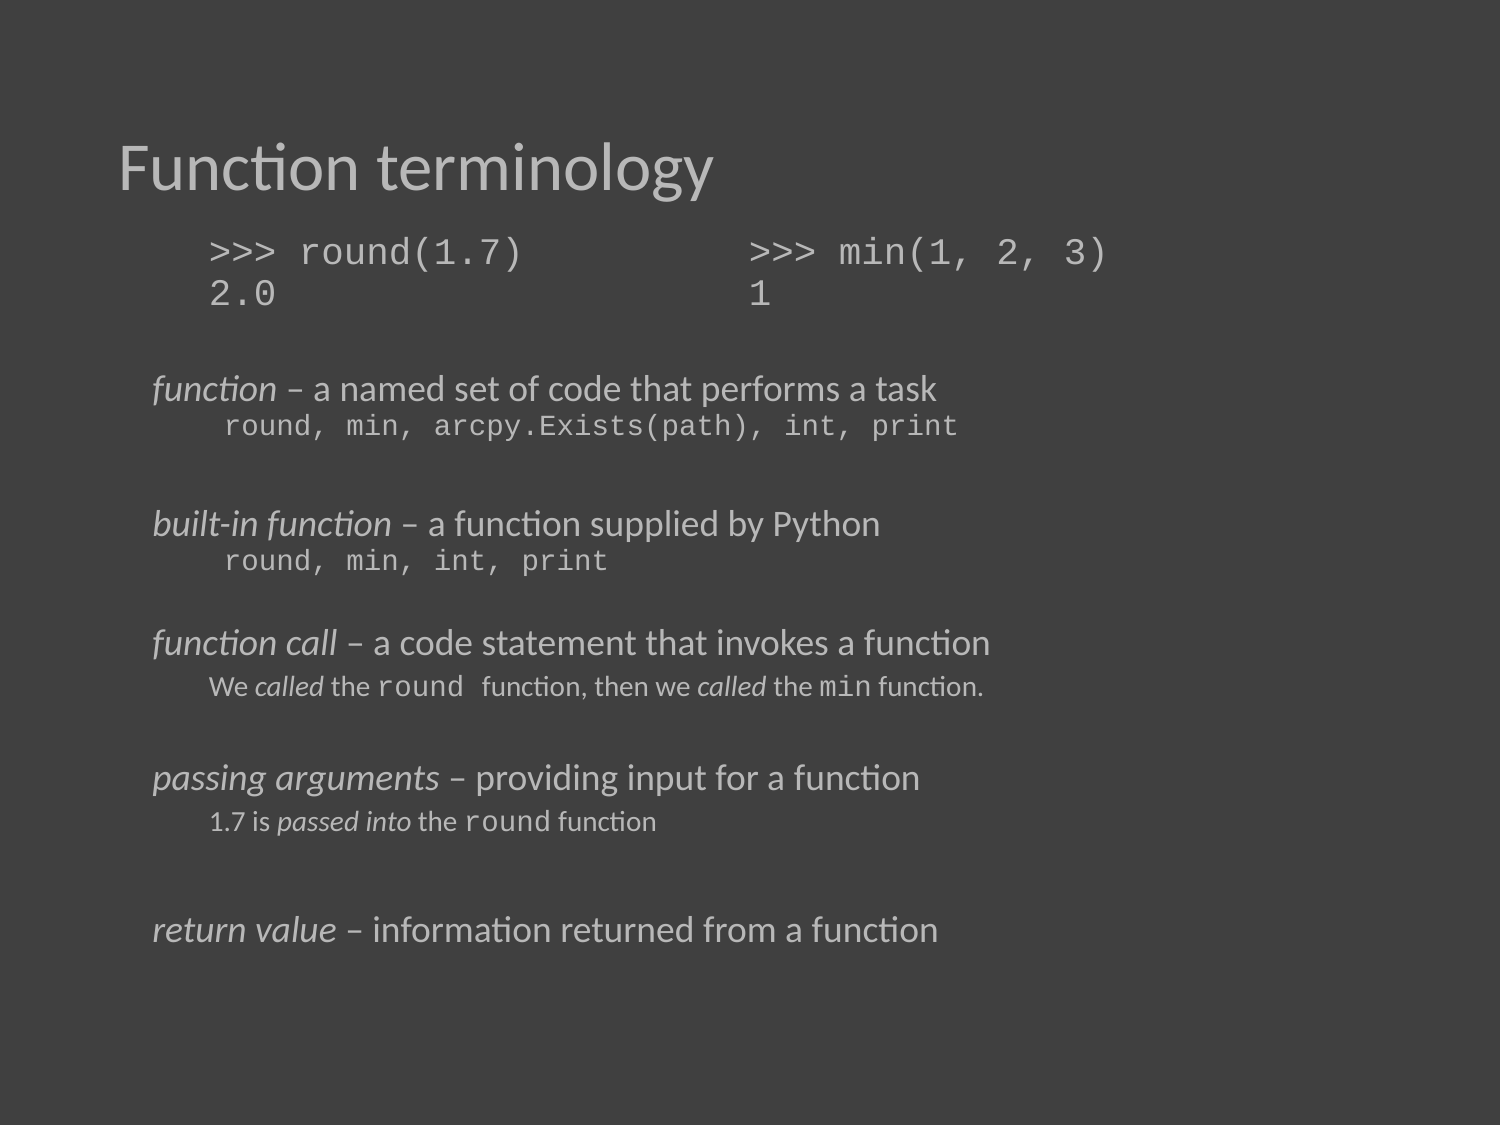

# Function terminology
>>> round(1.7)          >>> min(1, 2, 3)
2.0                     1
function – a named set of code that performs a task
           round, min, arcpy.Exists(path), int, print

built-in function – a function supplied by Python
           round, min, int, print
function call – a code statement that invokes a function
We called the round function, then we called the min function.

passing arguments – providing input for a function
1.7 is passed into the round function

return value – information returned from a function